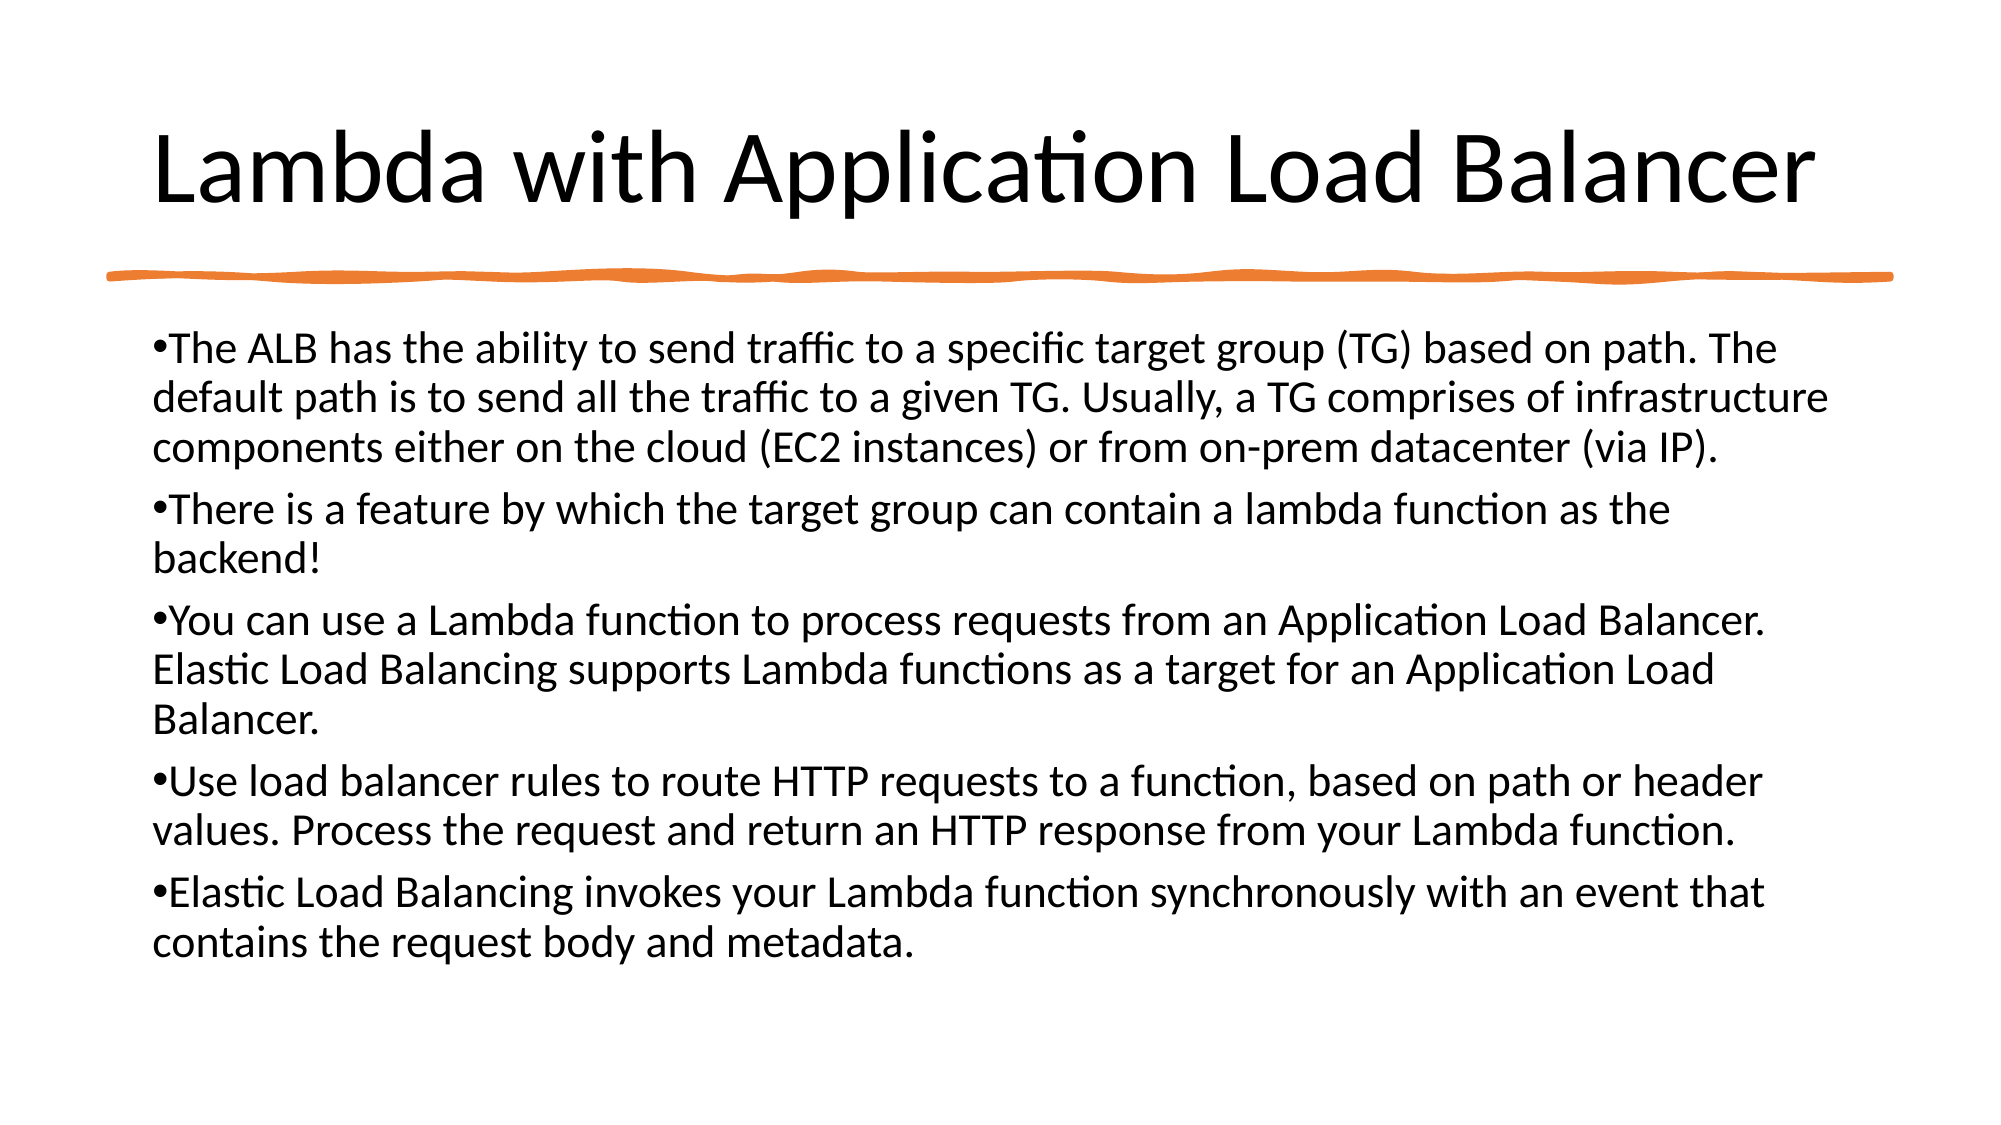

# Lambda with Application Load Balancer

The ALB has the ability to send traffic to a specific target group (TG) based on path. The default path is to send all the traffic to a given TG. Usually, a TG comprises of infrastructure components either on the cloud (EC2 instances) or from on-prem datacenter (via IP).
There is a feature by which the target group can contain a lambda function as the backend!
You can use a Lambda function to process requests from an Application Load Balancer. Elastic Load Balancing supports Lambda functions as a target for an Application Load Balancer.
Use load balancer rules to route HTTP requests to a function, based on path or header values. Process the request and return an HTTP response from your Lambda function.
Elastic Load Balancing invokes your Lambda function synchronously with an event that contains the request body and metadata.